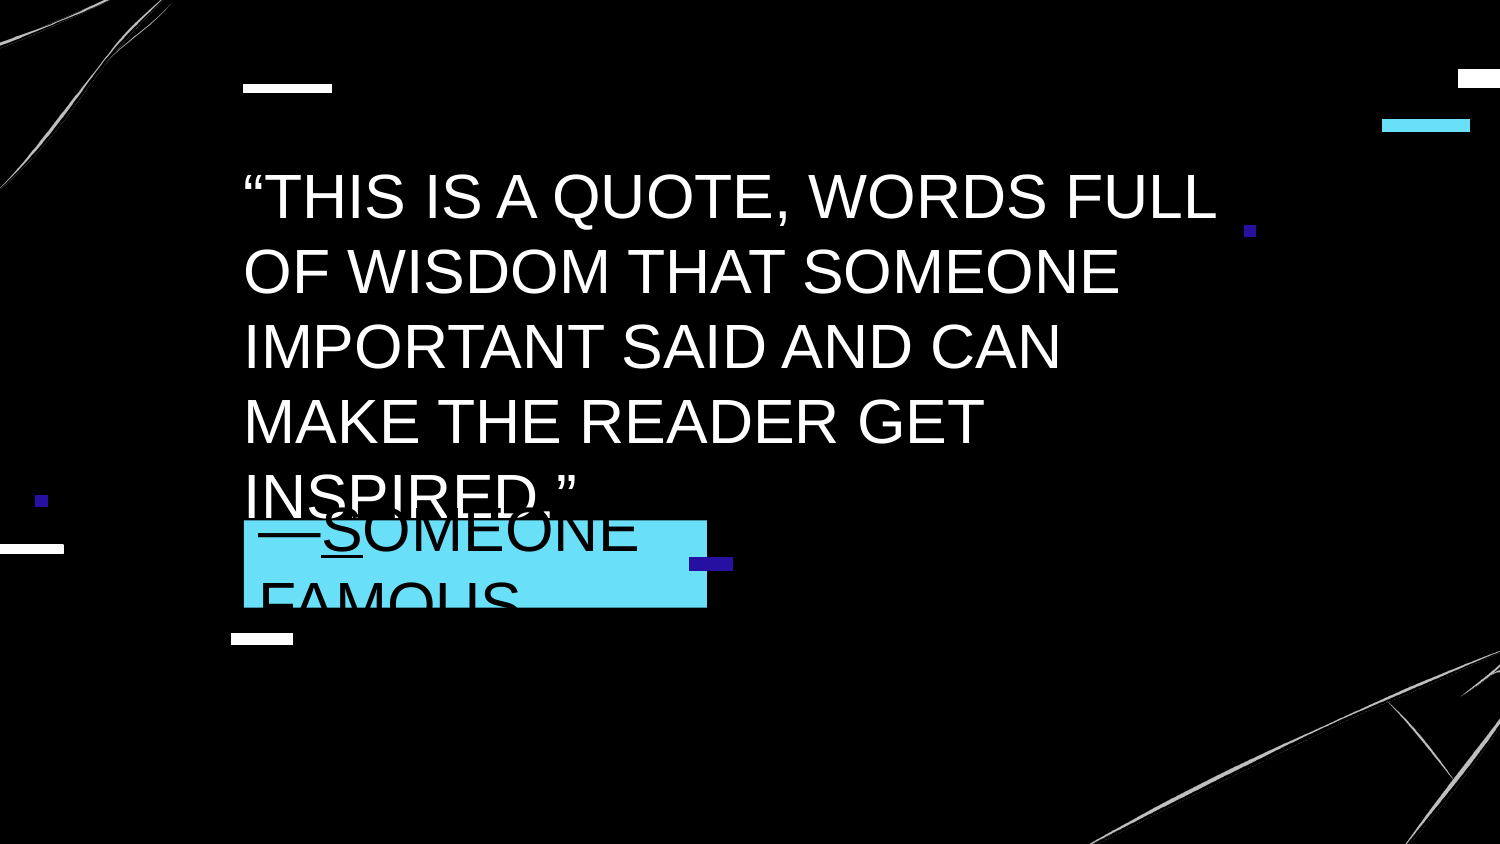

“THIS IS A QUOTE, WORDS FULL OF WISDOM THAT SOMEONE IMPORTANT SAID AND CAN MAKE THE READER GET INSPIRED.”
# —SOMEONE FAMOUS